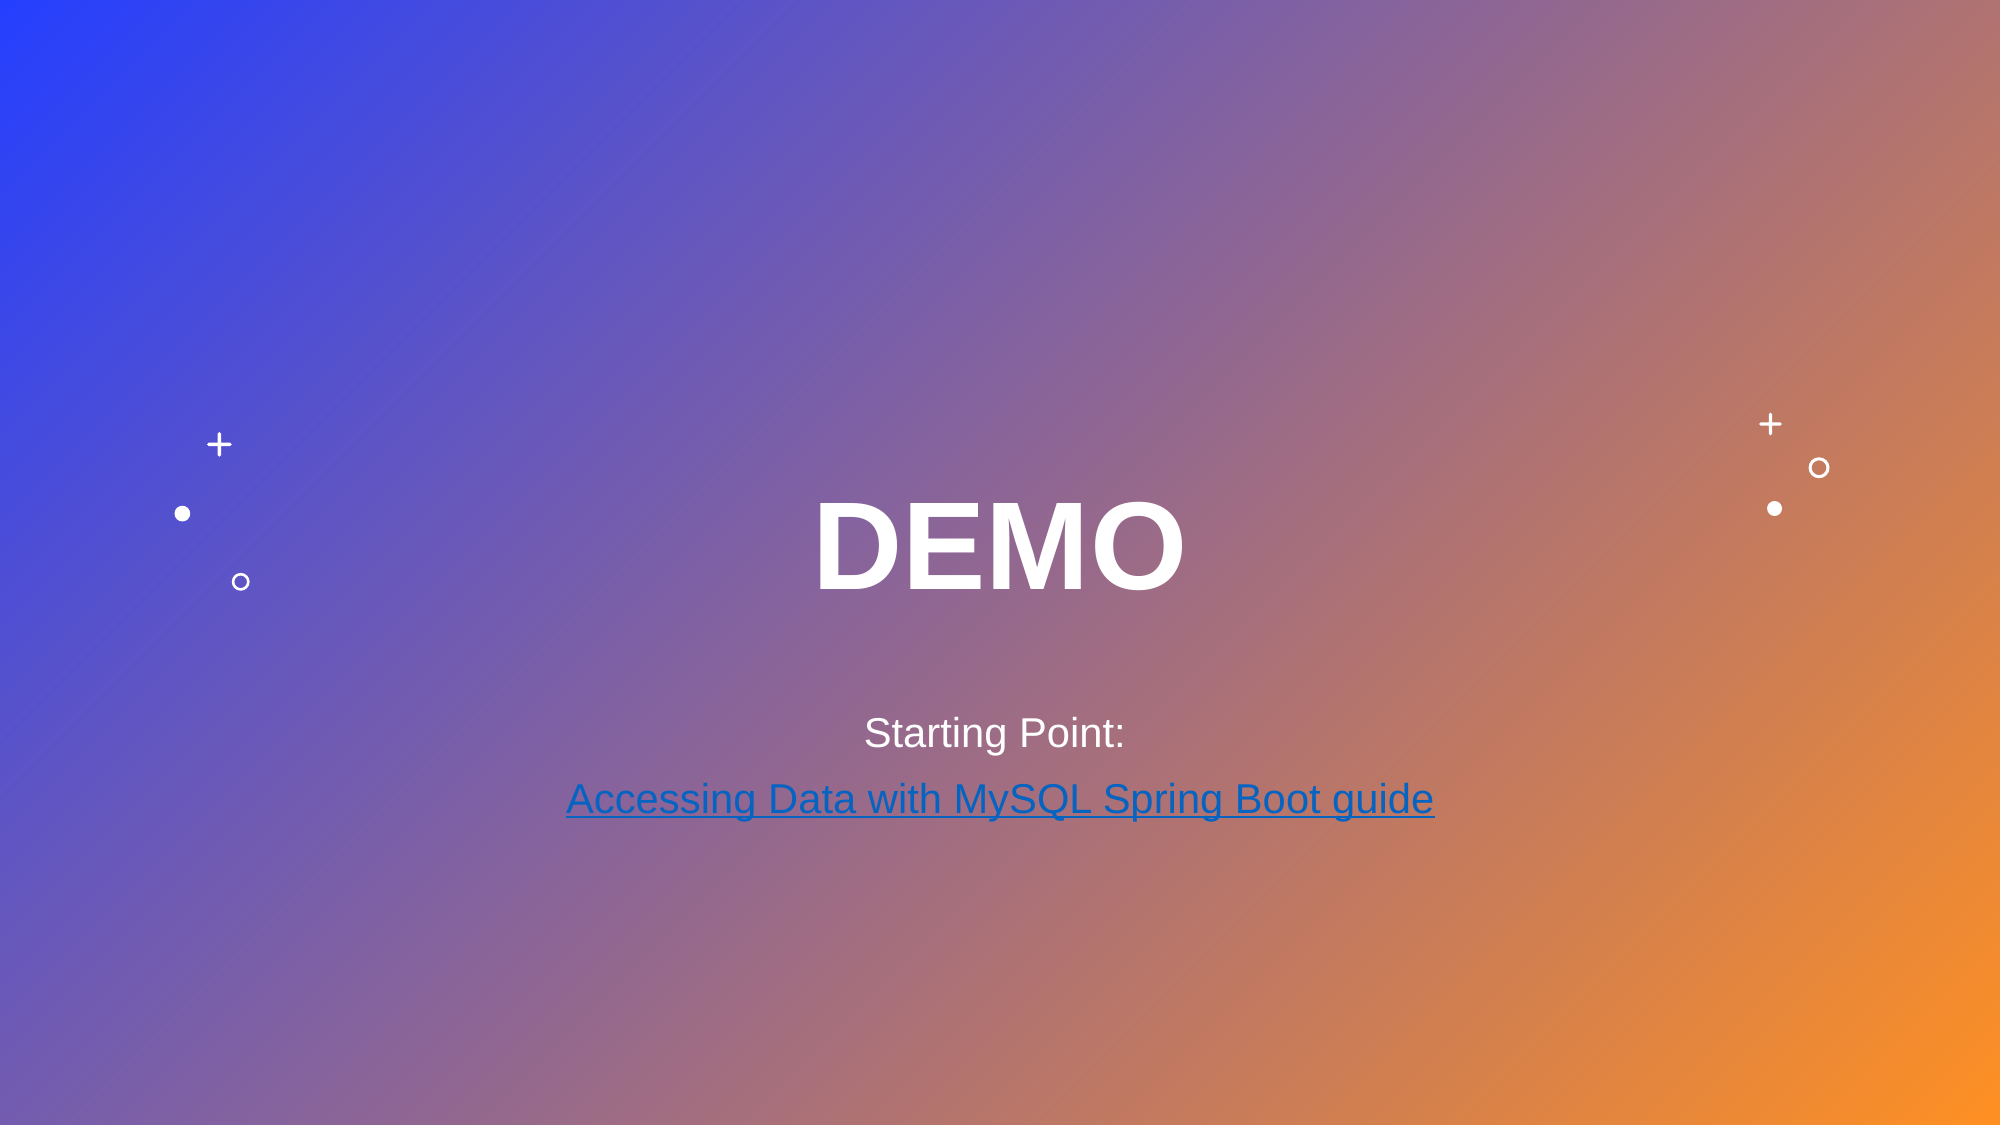

# Demo

Starting Point:
Accessing Data with MySQL Spring Boot guide